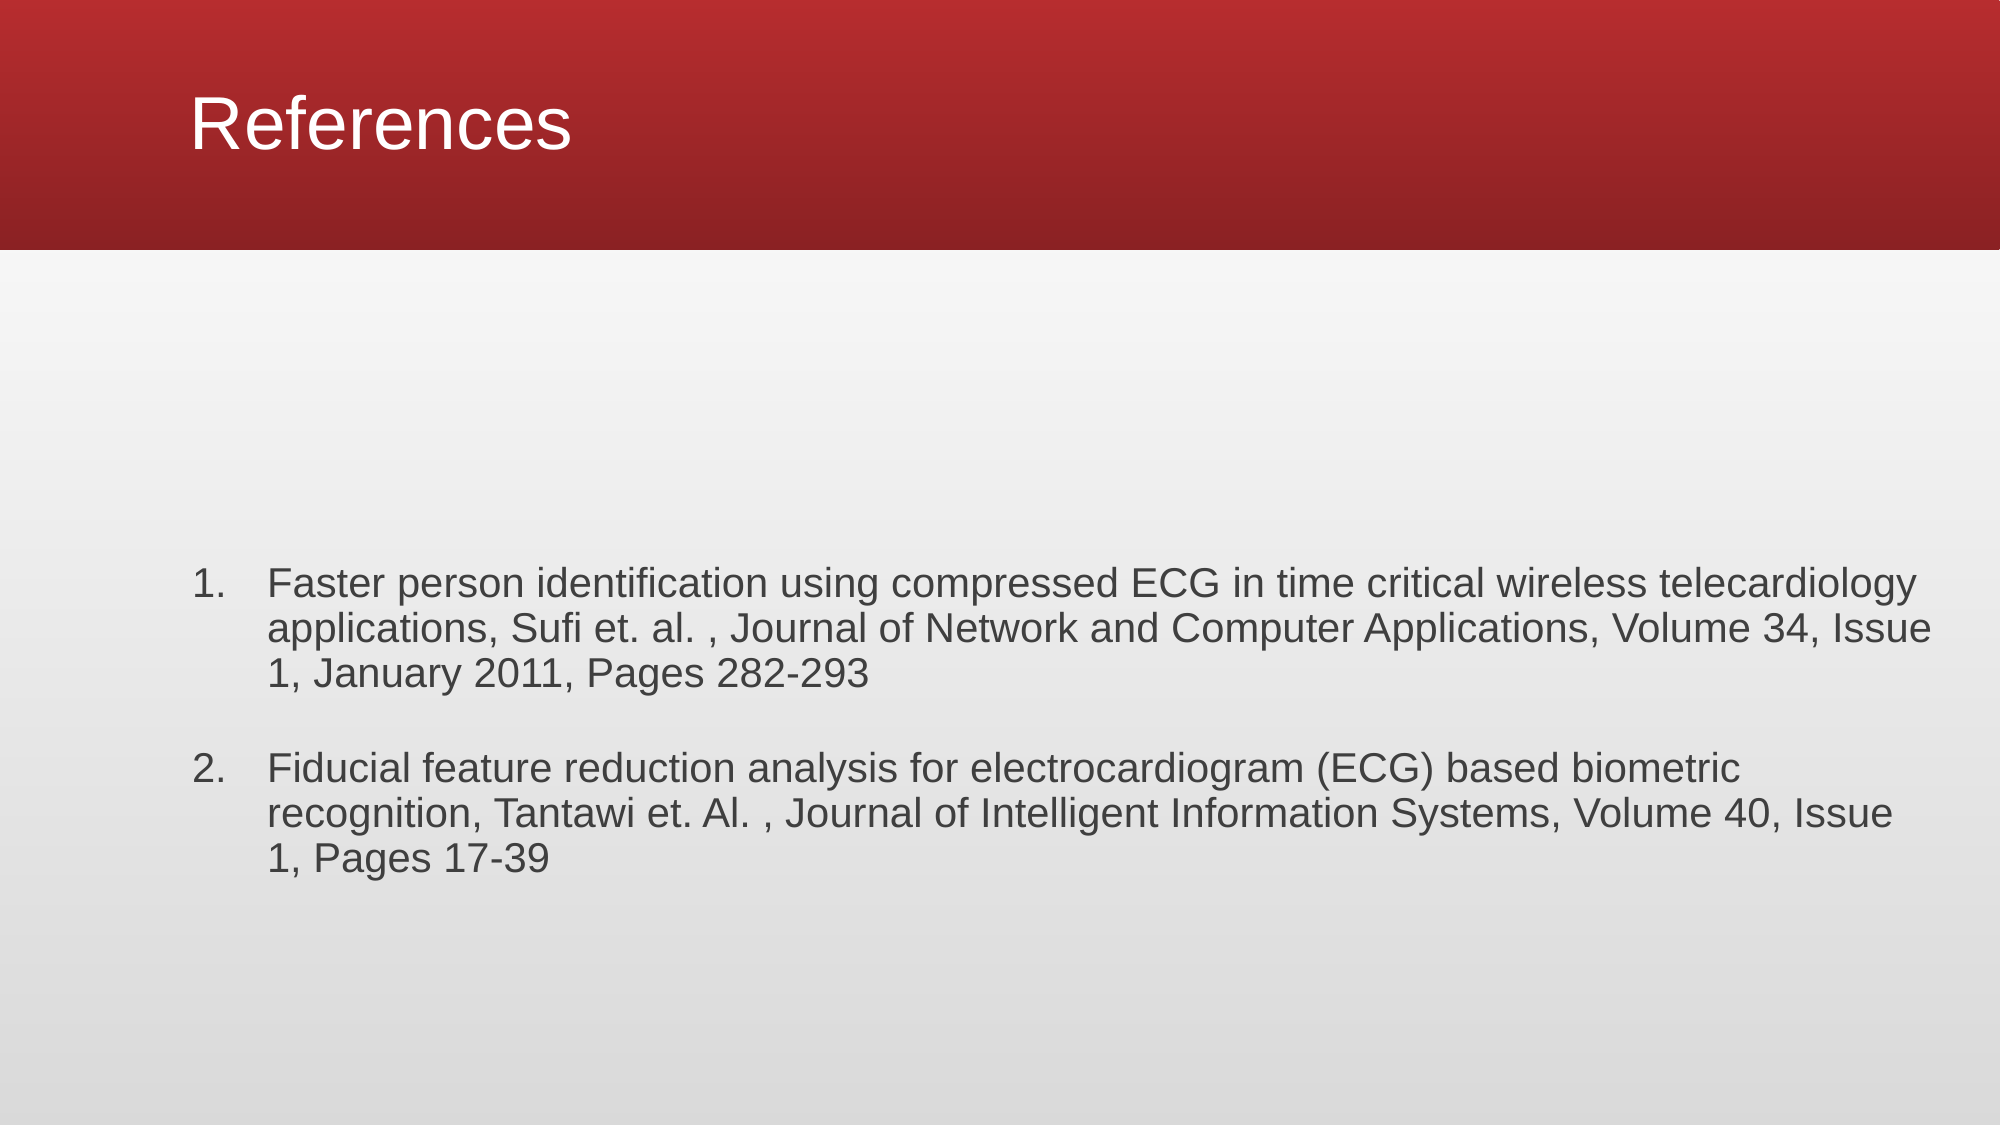

# References
Faster person identification using compressed ECG in time critical wireless telecardiology applications, Sufi et. al. , Journal of Network and Computer Applications, Volume 34, Issue 1, January 2011, Pages 282-293
Fiducial feature reduction analysis for electrocardiogram (ECG) based biometric recognition, Tantawi et. Al. , Journal of Intelligent Information Systems, Volume 40, Issue 1, Pages 17-39